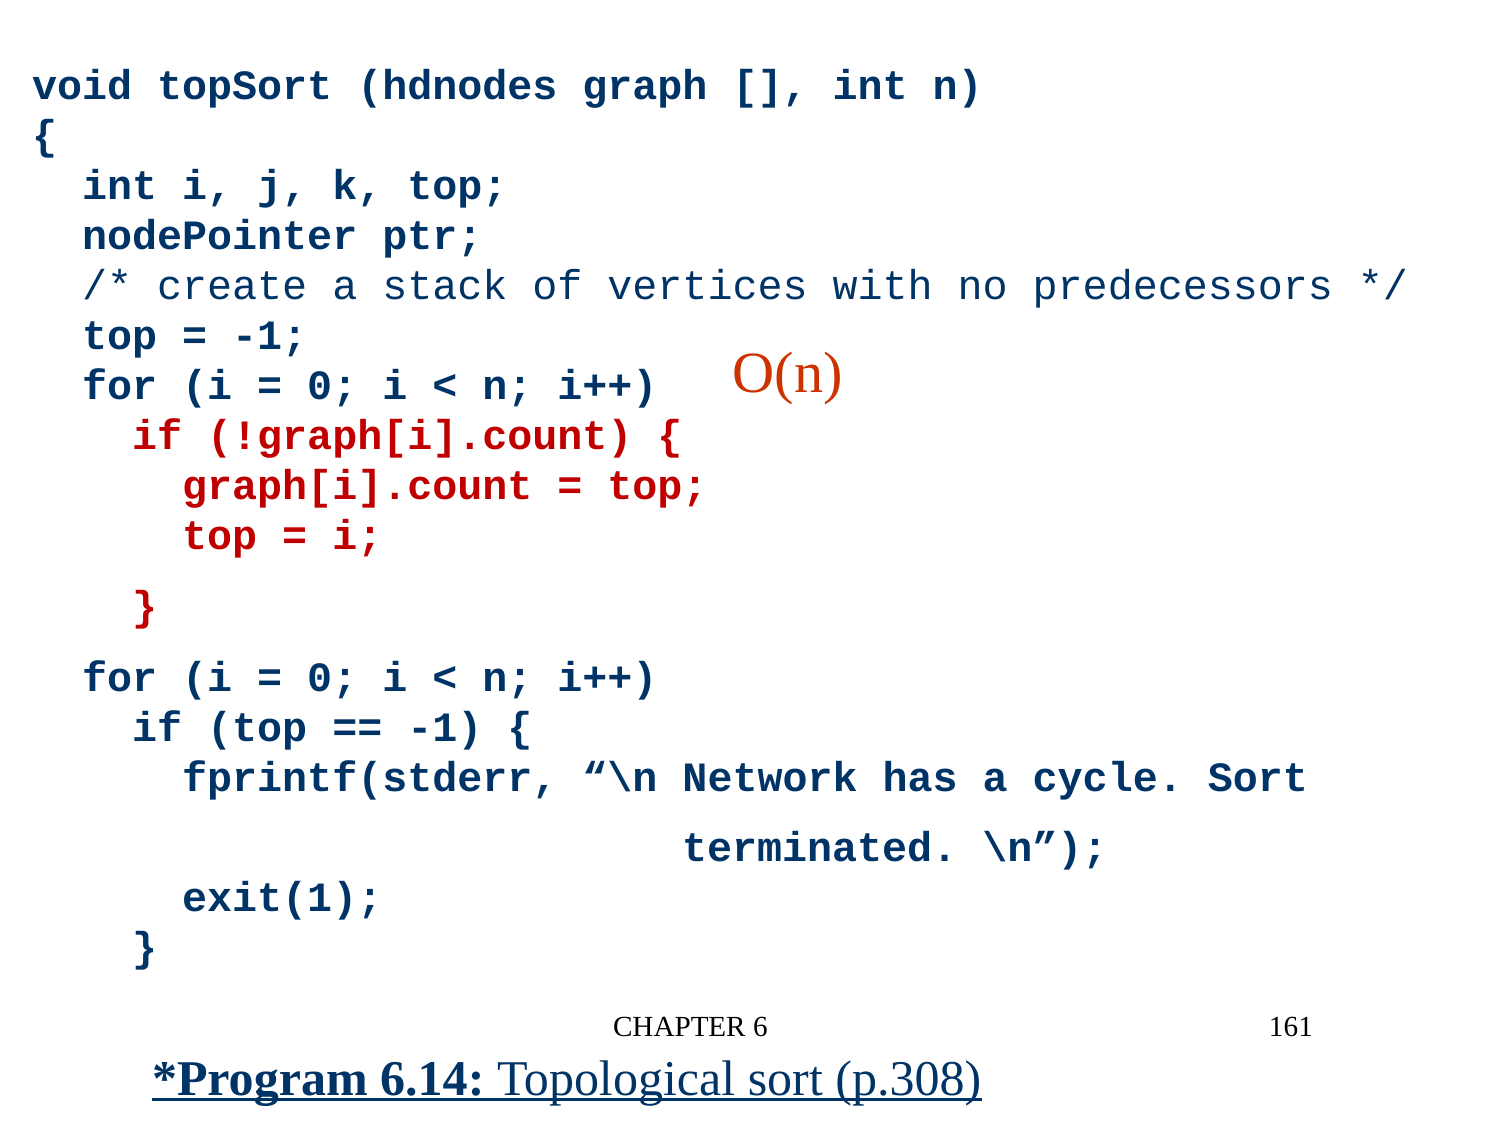

void topSort (hdnodes graph [], int n)
{
  int i, j, k, top;
  nodePointer ptr;
  /* create a stack of vertices with no predecessors */
  top = -1;
  for (i = 0; i < n; i++)
    if (!graph[i].count) {
      graph[i].count = top;
      top = i;
    }
  for (i = 0; i < n; i++)
    if (top == -1) {
      fprintf(stderr, “\n Network has a cycle. Sort
                          terminated. \n”);
      exit(1);
    }
O(n)
CHAPTER 6
161
# *Program 6.14: Topological sort (p.308)